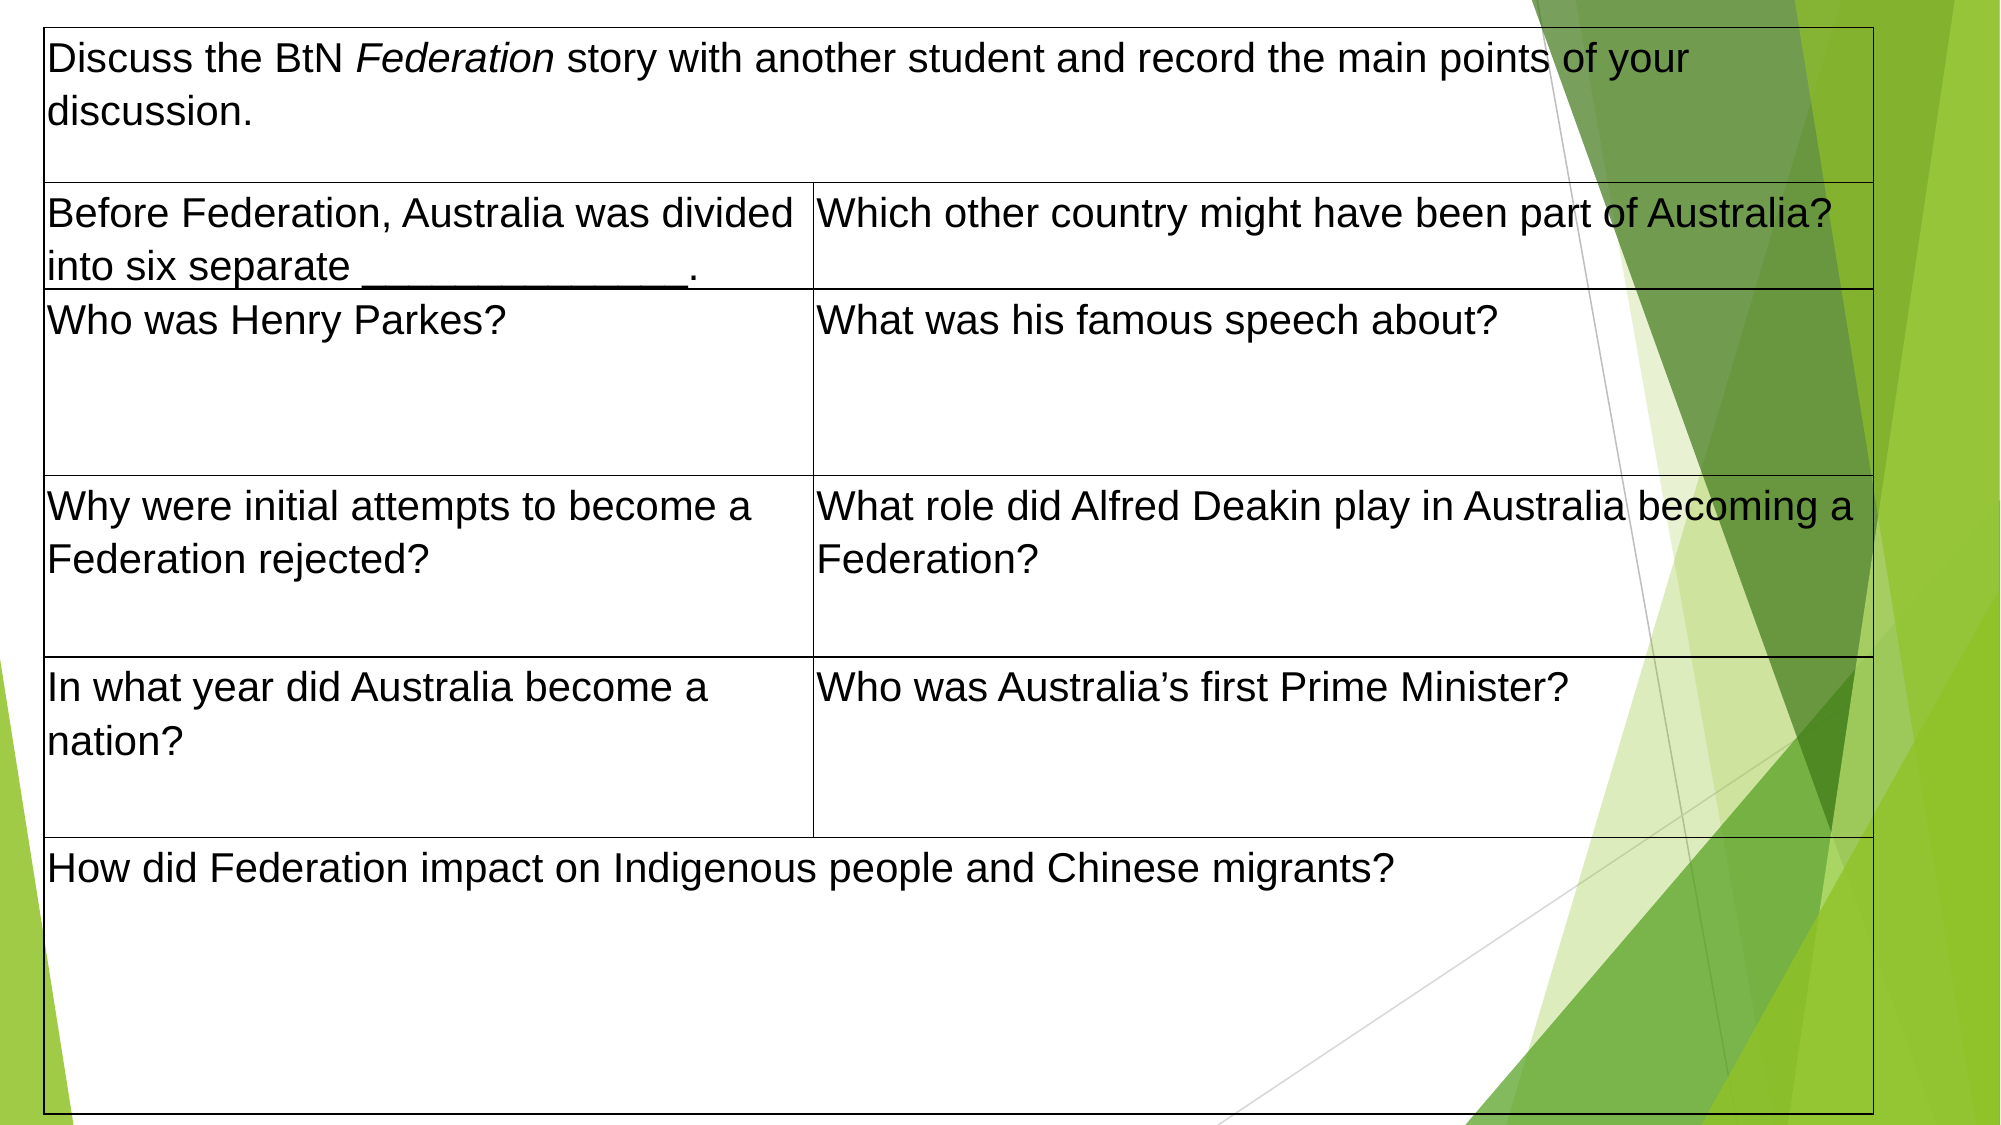

| Discuss the BtN Federation story with another student and record the main points of your discussion. |  |
| --- | --- |
| Before Federation, Australia was divided into six separate \_\_\_\_\_\_\_\_\_\_\_\_\_\_. | Which other country might have been part of Australia? |
| Who was Henry Parkes? | What was his famous speech about? |
| Why were initial attempts to become a Federation rejected? | What role did Alfred Deakin play in Australia becoming a Federation? |
| In what year did Australia become a nation? | Who was Australia’s first Prime Minister? |
| How did Federation impact on Indigenous people and Chinese migrants? |  |